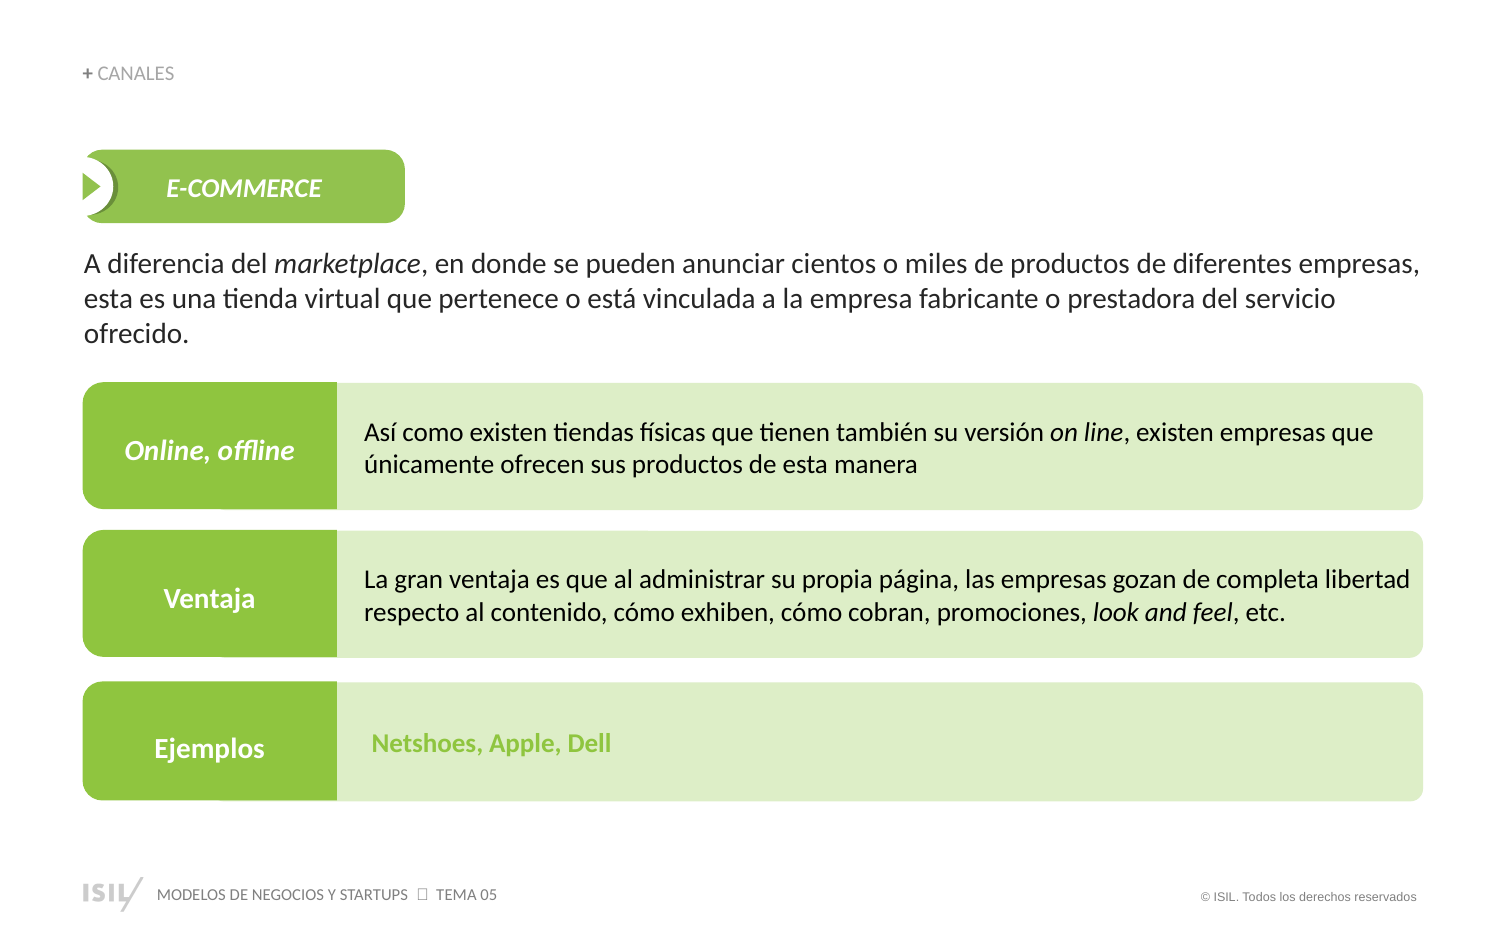

+ CANALES
E-COMMERCE

A diferencia del marketplace, en donde se pueden anunciar cientos o miles de productos de diferentes empresas, esta es una tienda virtual que pertenece o está vinculada a la empresa fabricante o prestadora del servicio ofrecido.

Así como existen tiendas físicas que tienen también su versión on line, existen empresas que únicamente ofrecen sus productos de esta manera
Online, offline

La gran ventaja es que al administrar su propia página, las empresas gozan de completa libertad respecto al contenido, cómo exhiben, cómo cobran, promociones, look and feel, etc.
Ventaja

Netshoes, Apple, Dell
Ejemplos